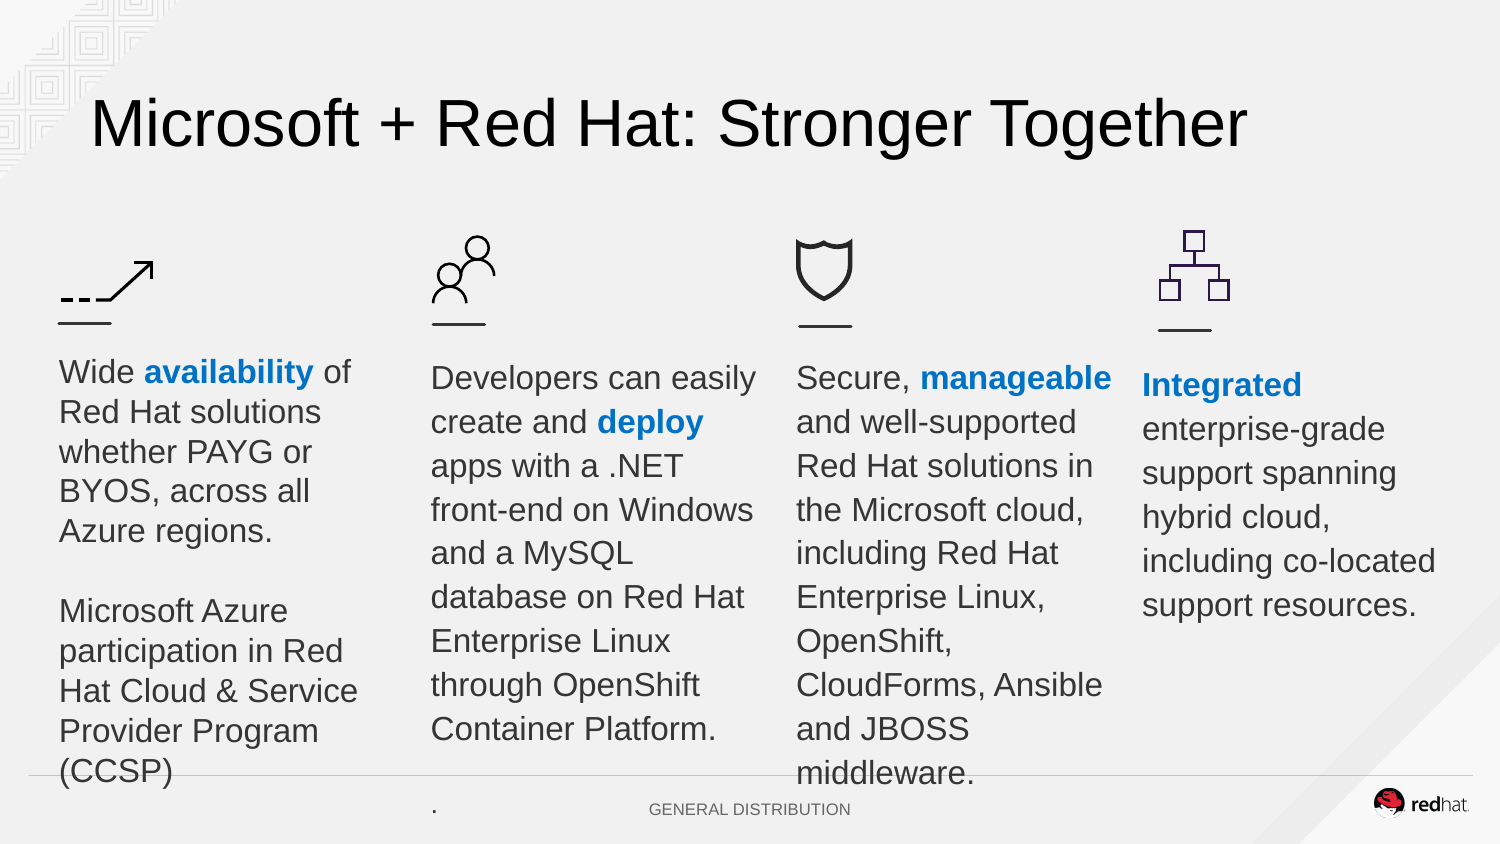

# Microsoft + Red Hat: Stronger Together

Wide availability of Red Hat solutions whether PAYG or BYOS, across all Azure regions.

Microsoft Azure participation in Red Hat Cloud & Service Provider Program (CCSP)

Developers can easily create and deploy apps with a .NET front-end on Windows and a MySQL database on Red Hat Enterprise Linux through OpenShift Container Platform.

.

Secure, manageable and well-supported Red Hat solutions in the Microsoft cloud, including Red Hat Enterprise Linux, OpenShift, CloudForms, Ansible and JBOSS middleware.

Integrated enterprise-grade support spanning hybrid cloud, including co-located support resources.